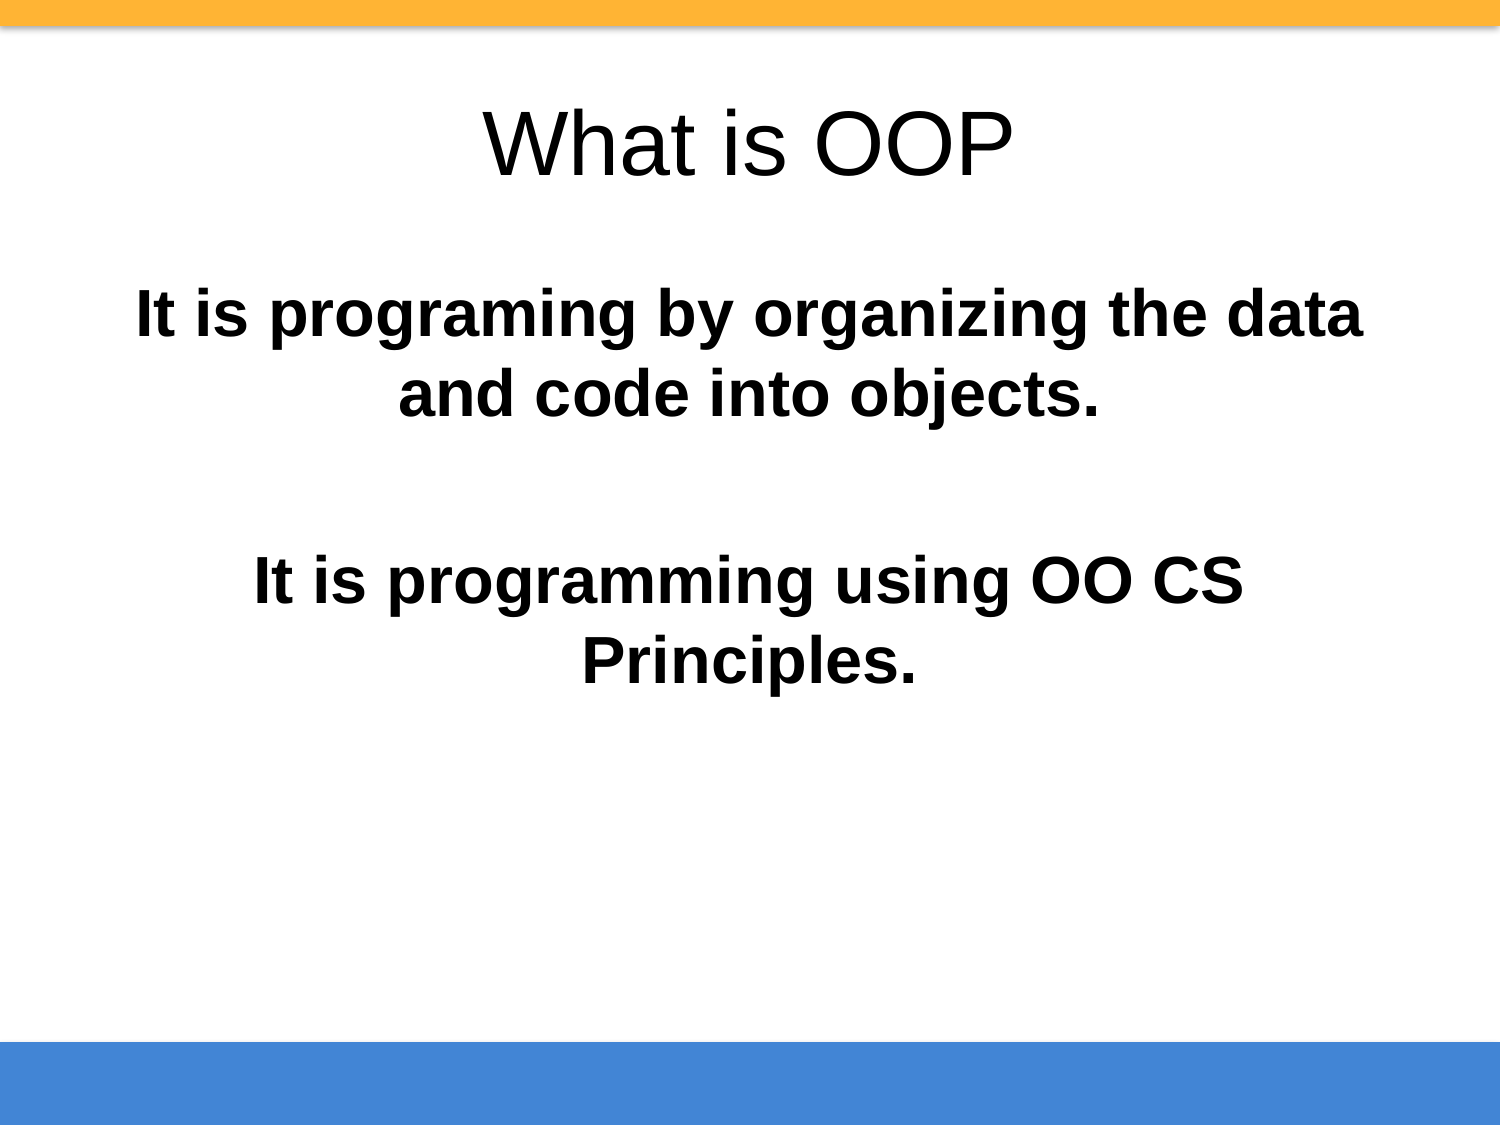

# What is OOP
It is programing by organizing the data and code into objects.

It is programming using OO CS Principles.